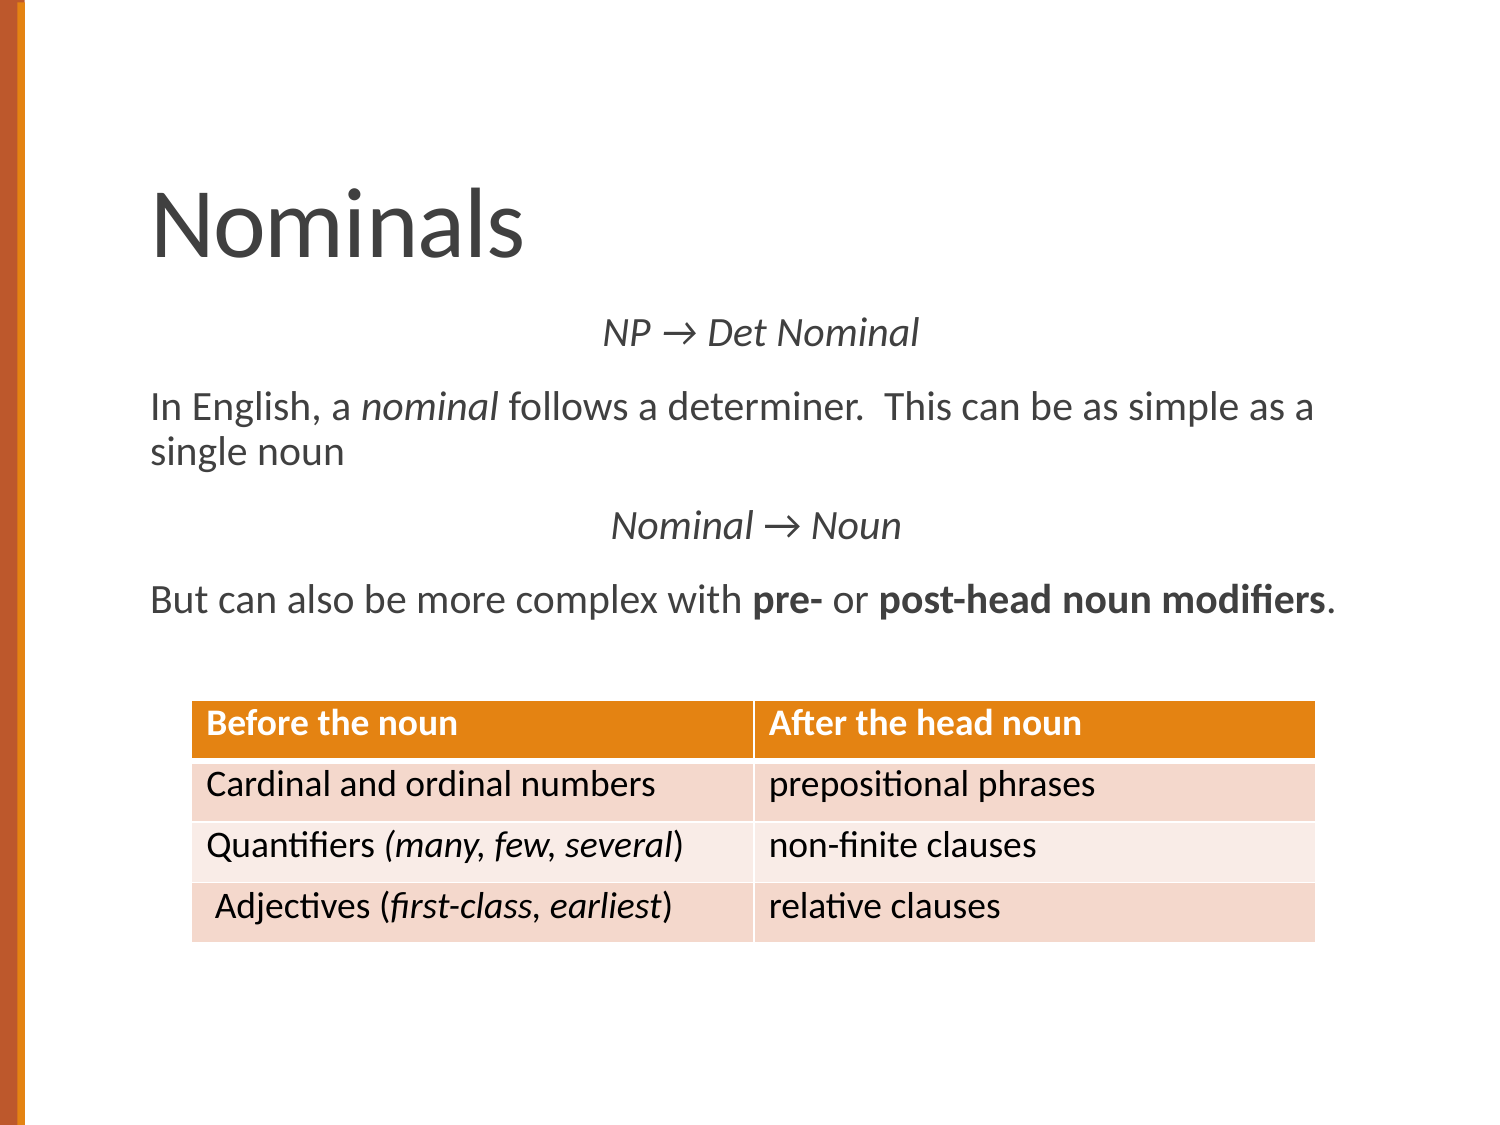

# Nominals
NP → Det Nominal
In English, a nominal follows a determiner.  This can be as simple as a single noun
Nominal → Noun
But can also be more complex with pre- or post-head noun modifiers.

| Before the noun | After the head noun |
| --- | --- |
| Cardinal and ordinal numbers | prepositional phrases |
| Quantifiers (many, few, several) | non-finite clauses |
| Adjectives (first-class, earliest) | relative clauses |